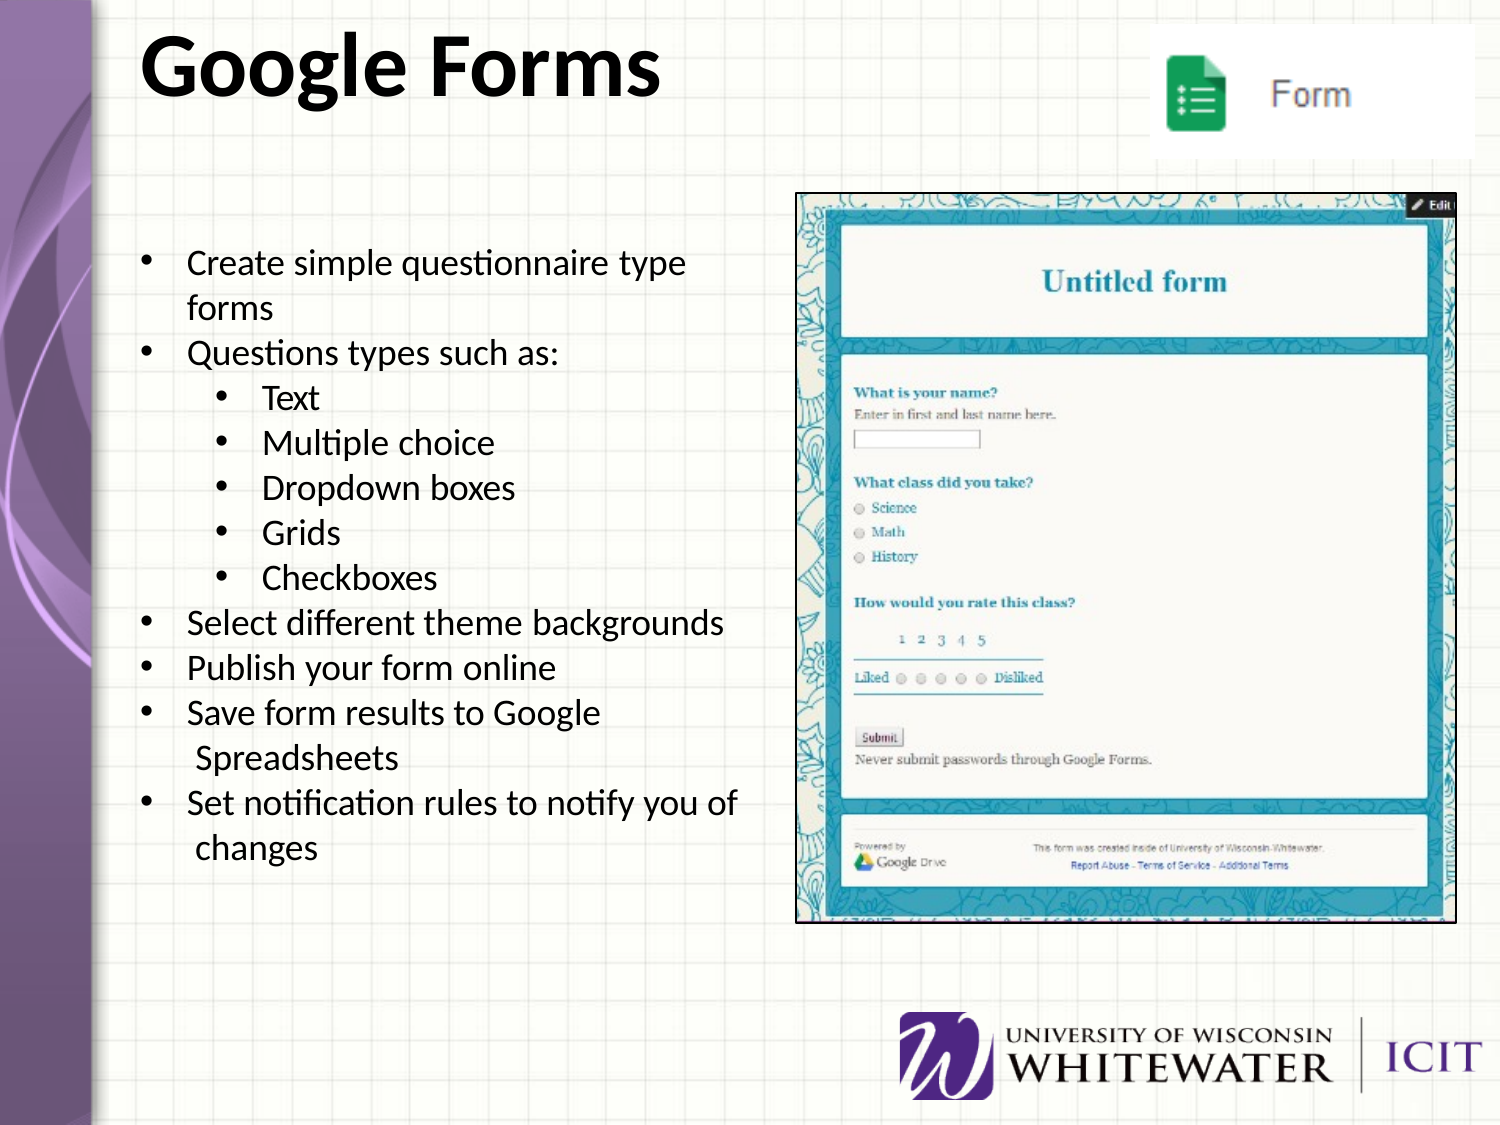

# Google Forms

Create simple questionnaire type
forms
Questions types such as:
Text
Multiple choice
Dropdown boxes
Grids
Checkboxes
Select different theme backgrounds
Publish your form online
Save form results to Google  Spreadsheets
Set notification rules to notify you of  changes